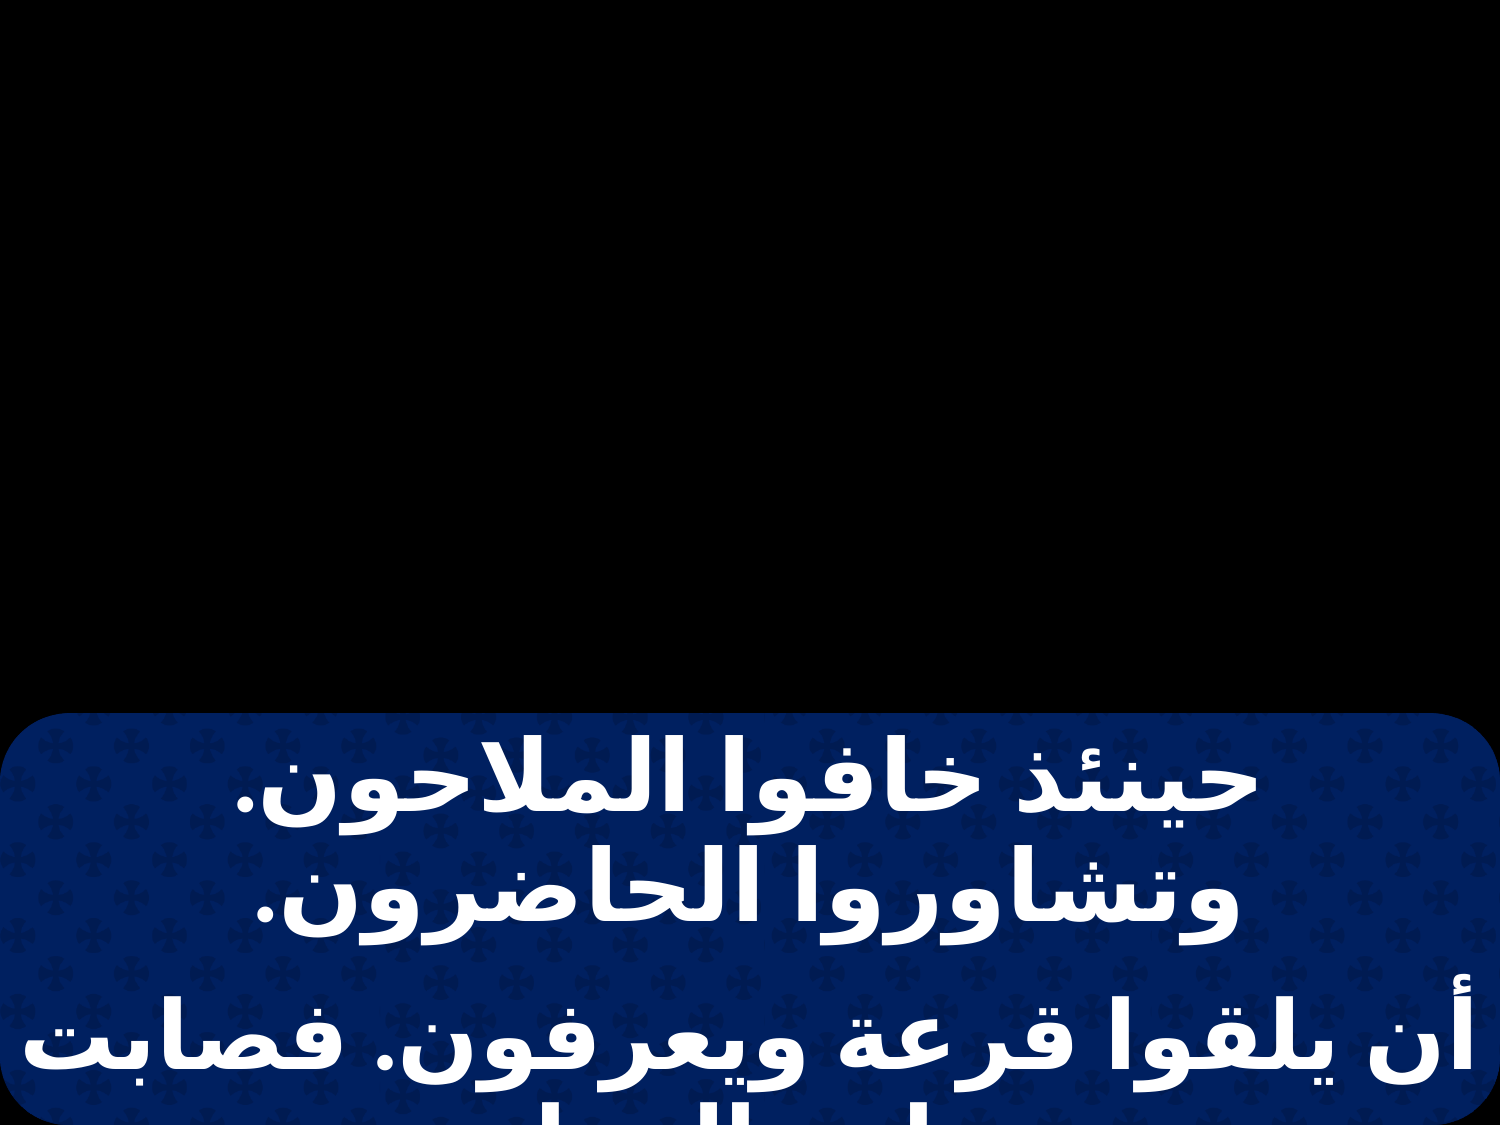

| حينئذ خافوا الملاحون. وتشاوروا الحاضرون. |
| --- |
|  |
| أن يلقوا قرعة ويعرفون. فصابت يونان بالمعان. |